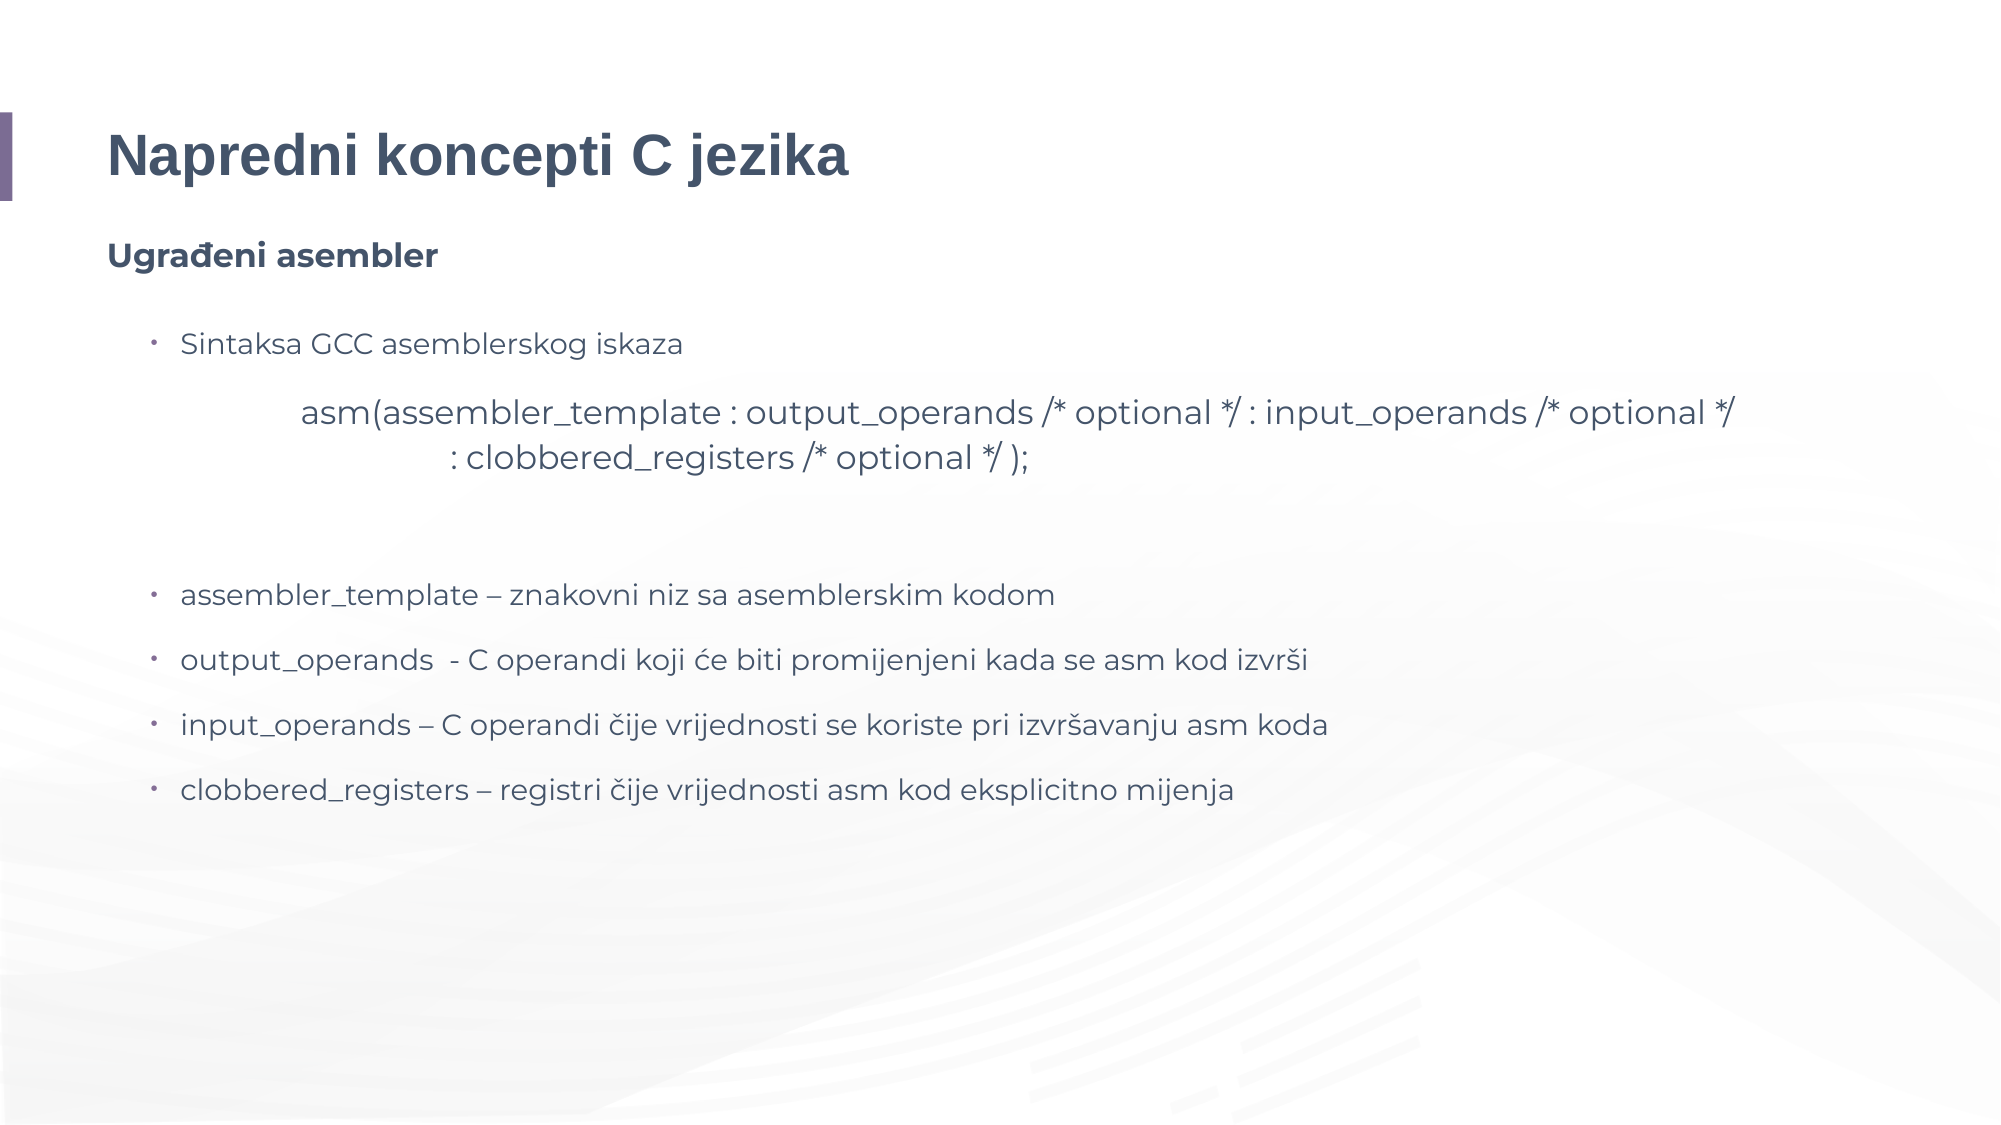

# Napredni koncepti C jezika
Ugrađeni asembler

Sintaksa GCC asemblerskog iskaza
	asm(assembler_template : output_operands /* optional */ : input_operands /* optional */
		: clobbered_registers /* optional */ );

assembler_template – znakovni niz sa asemblerskim kodom
output_operands  - C operandi koji će biti promijenjeni kada se asm kod izvrši
input_operands – C operandi čije vrijednosti se koriste pri izvršavanju asm koda
clobbered_registers – registri čije vrijednosti asm kod eksplicitno mijenja